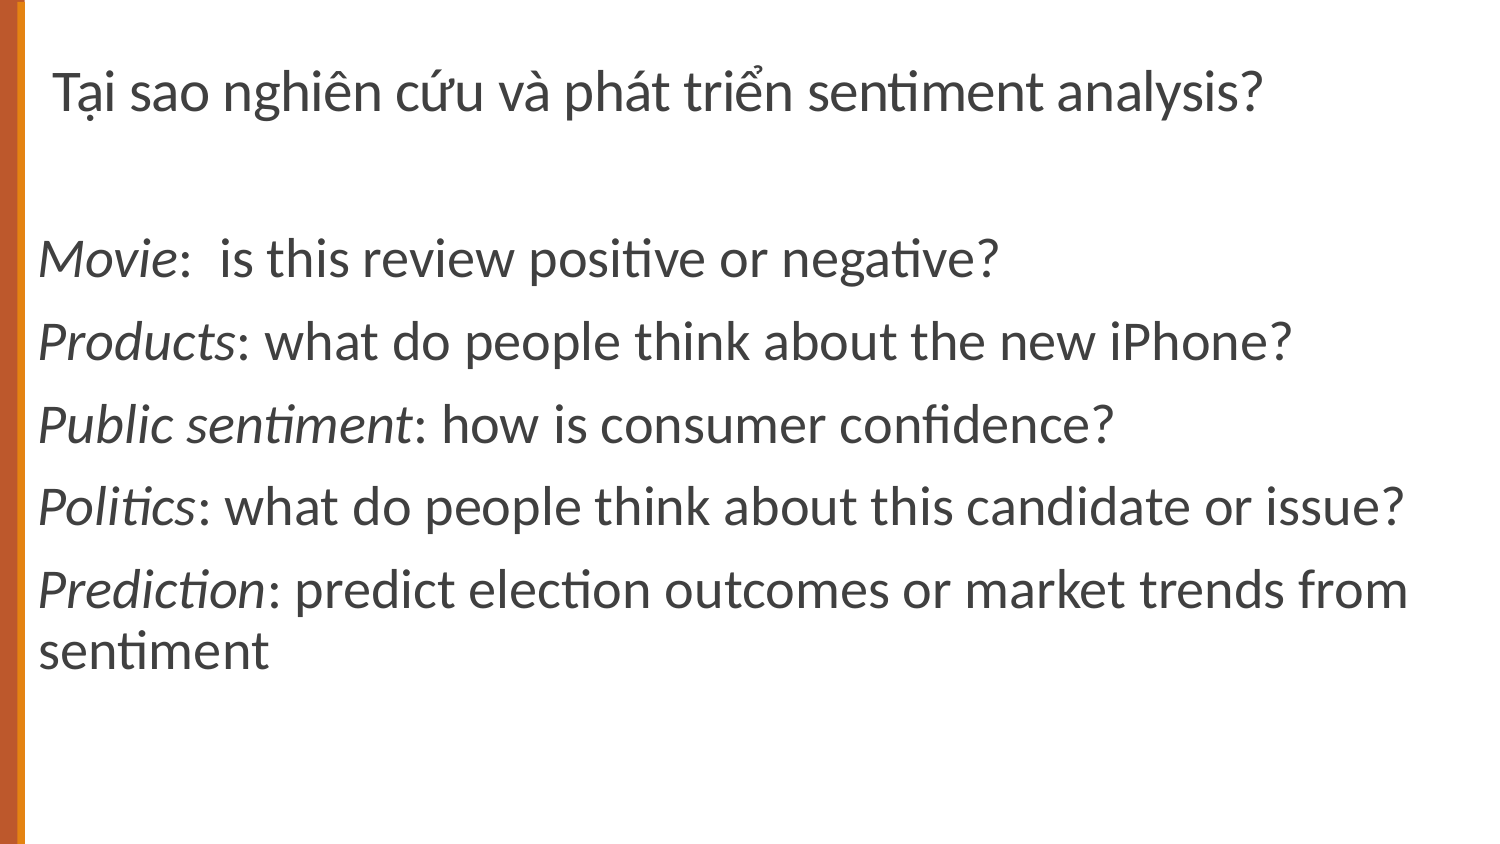

# Tại sao nghiên cứu và phát triển sentiment analysis?
Movie:  is this review positive or negative?
Products: what do people think about the new iPhone?
Public sentiment: how is consumer confidence?
Politics: what do people think about this candidate or issue?
Prediction: predict election outcomes or market trends from sentiment

7